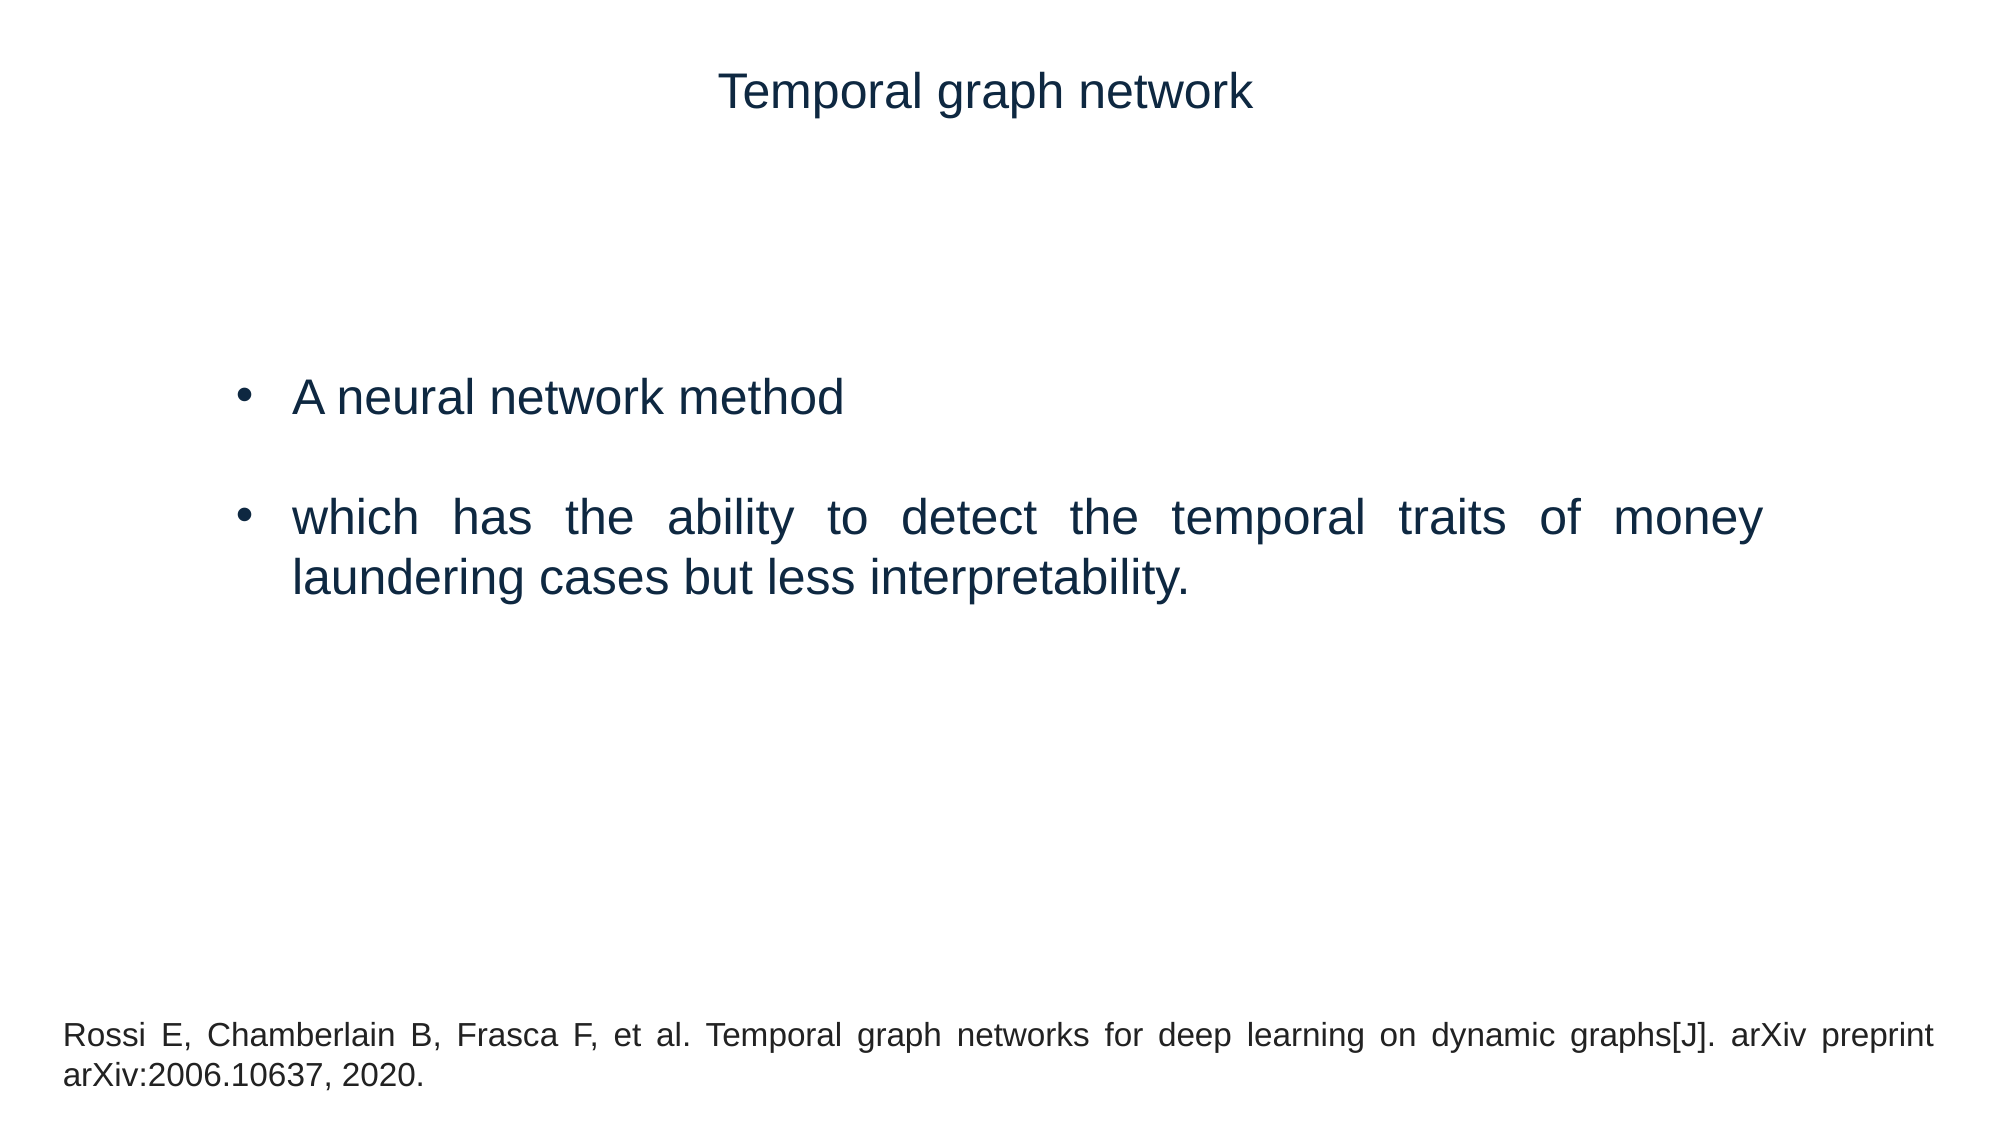

# Temporal graph network
A neural network method

which has the ability to detect the temporal traits of money laundering cases but less interpretability.
Rossi E, Chamberlain B, Frasca F, et al. Temporal graph networks for deep learning on dynamic graphs[J]. arXiv preprint arXiv:2006.10637, 2020.